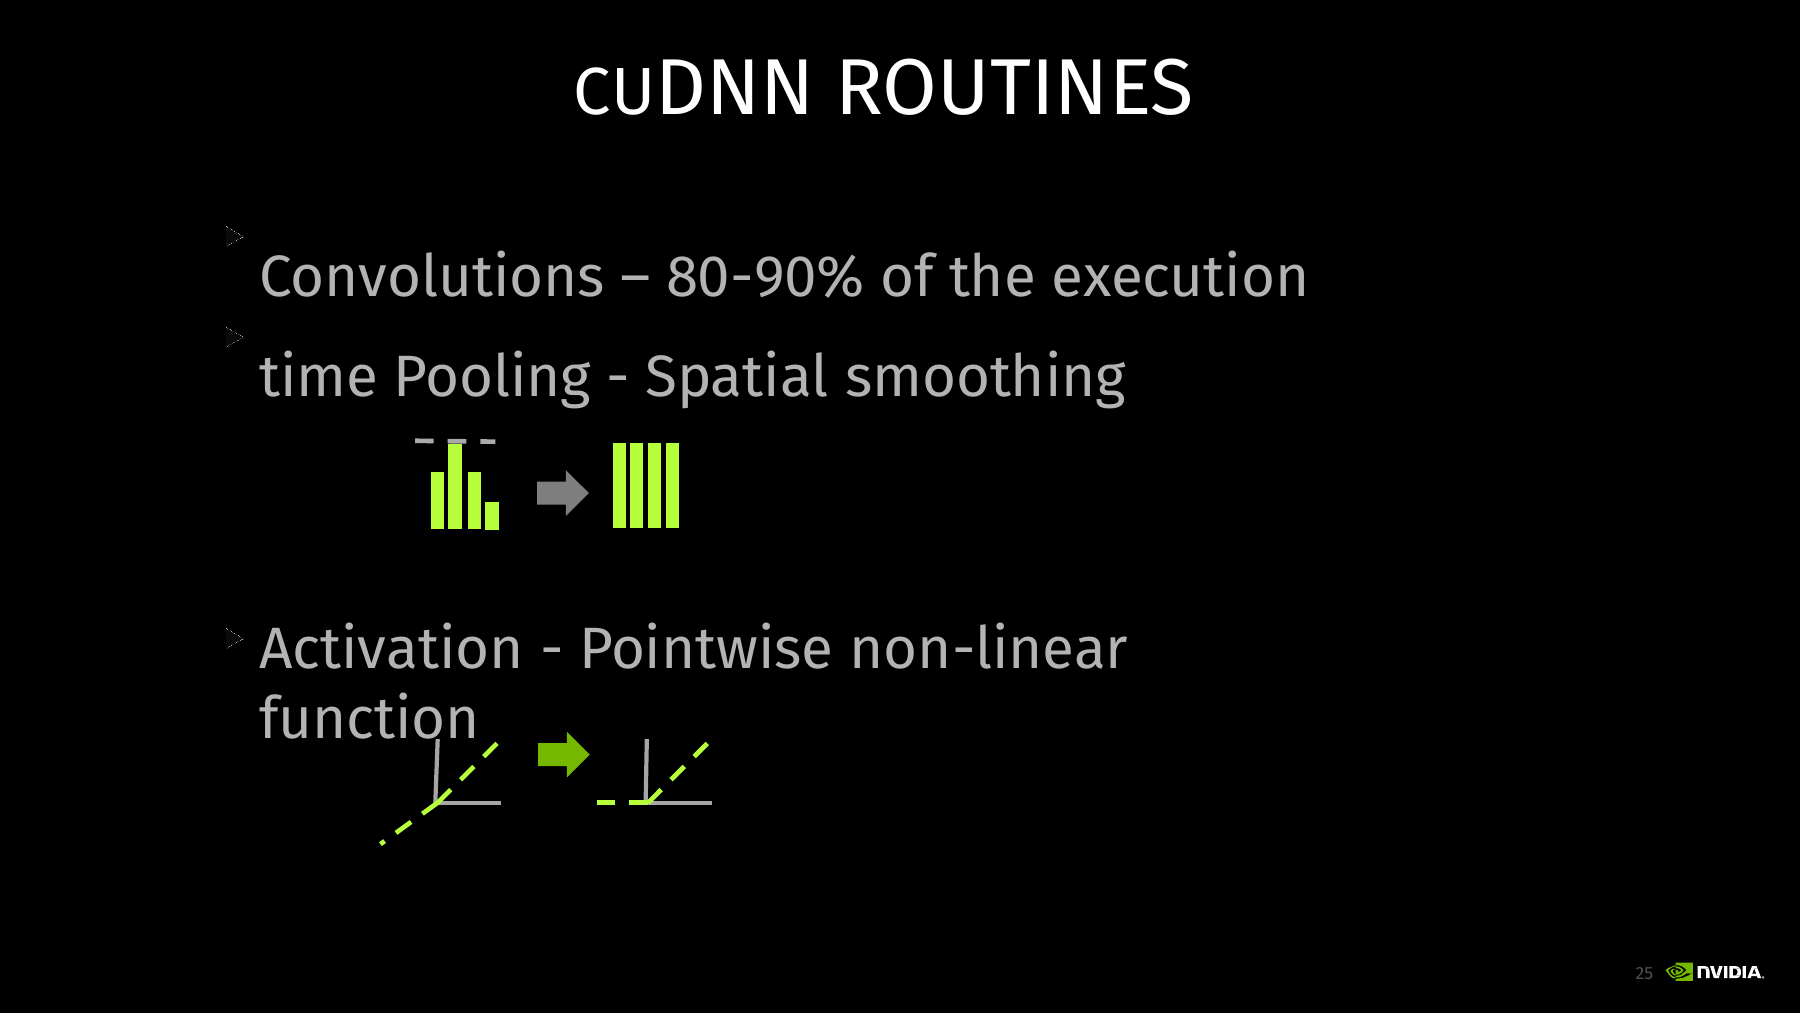

# CUDNN ROUTINES
Convolutions – 80-90% of the execution time Pooling - Spatial smoothing

Activation - Pointwise non-linear function

25